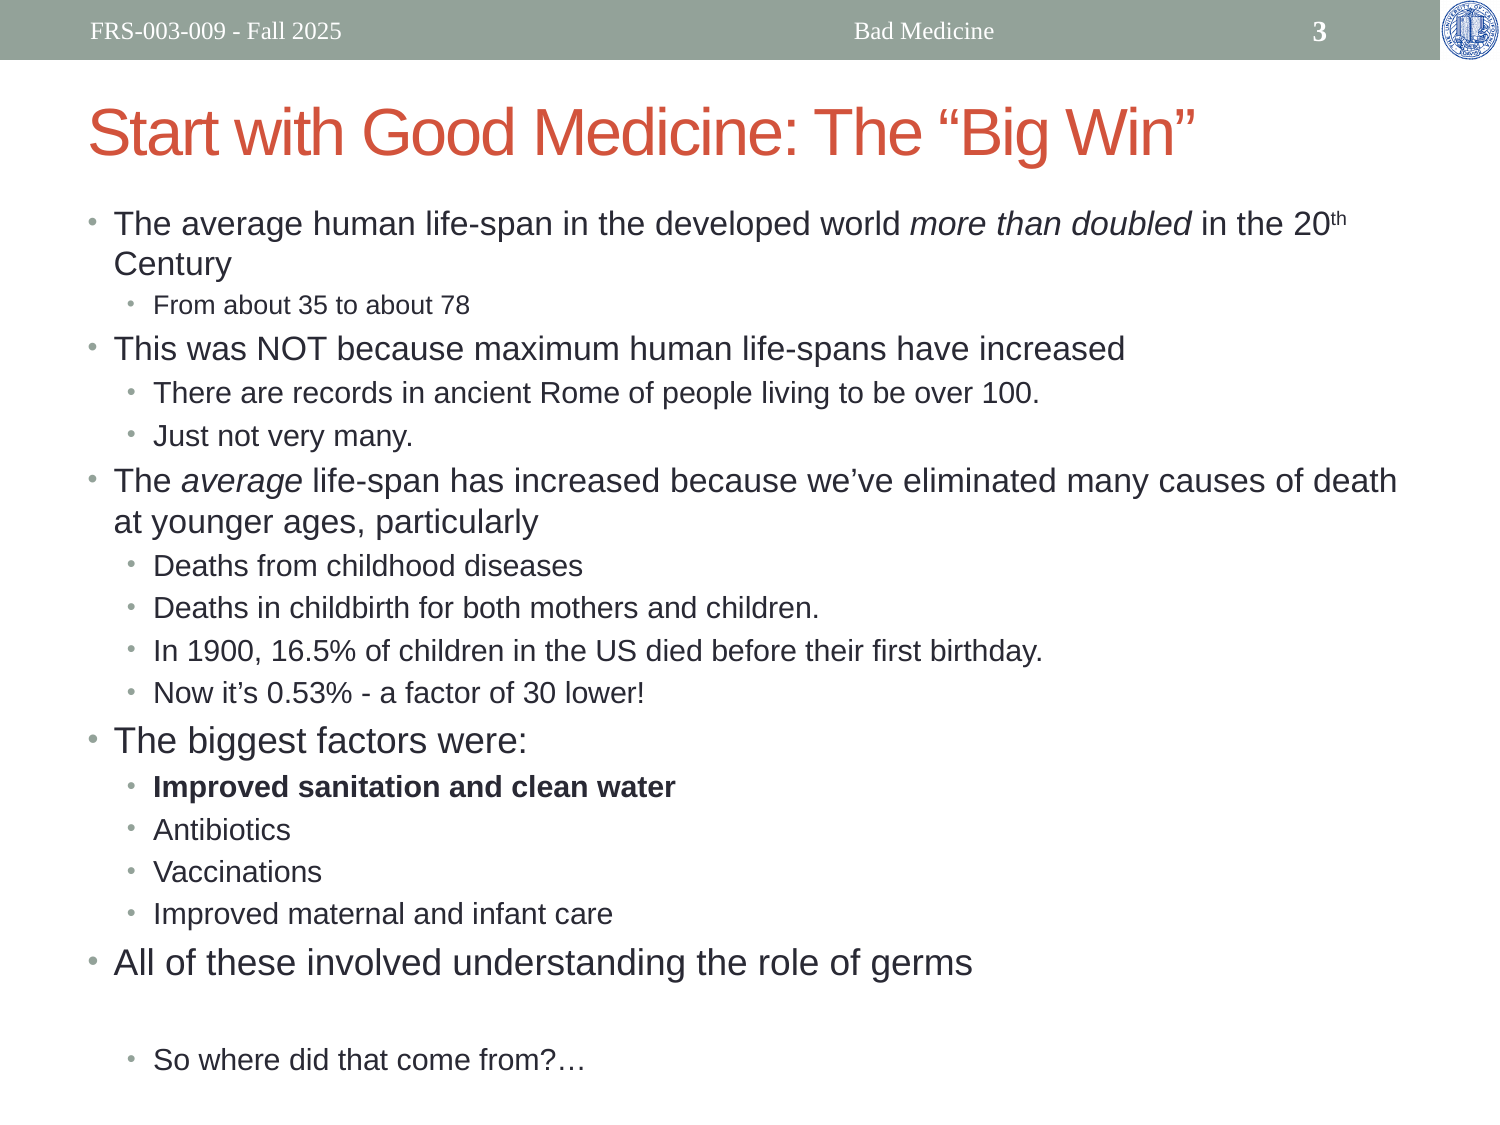

FRS-003-009 - Fall 2025
Bad Medicine
3
# Start with Good Medicine: The “Big Win”
The average human life-span in the developed world more than doubled in the 20th Century
From about 35 to about 78
This was NOT because maximum human life-spans have increased
There are records in ancient Rome of people living to be over 100.
Just not very many.
The average life-span has increased because we’ve eliminated many causes of death at younger ages, particularly
Deaths from childhood diseases
Deaths in childbirth for both mothers and children.
In 1900, 16.5% of children in the US died before their first birthday.
Now it’s 0.53% - a factor of 30 lower!
The biggest factors were:
Improved sanitation and clean water
Antibiotics
Vaccinations
Improved maternal and infant care
All of these involved understanding the role of germs

So where did that come from?…